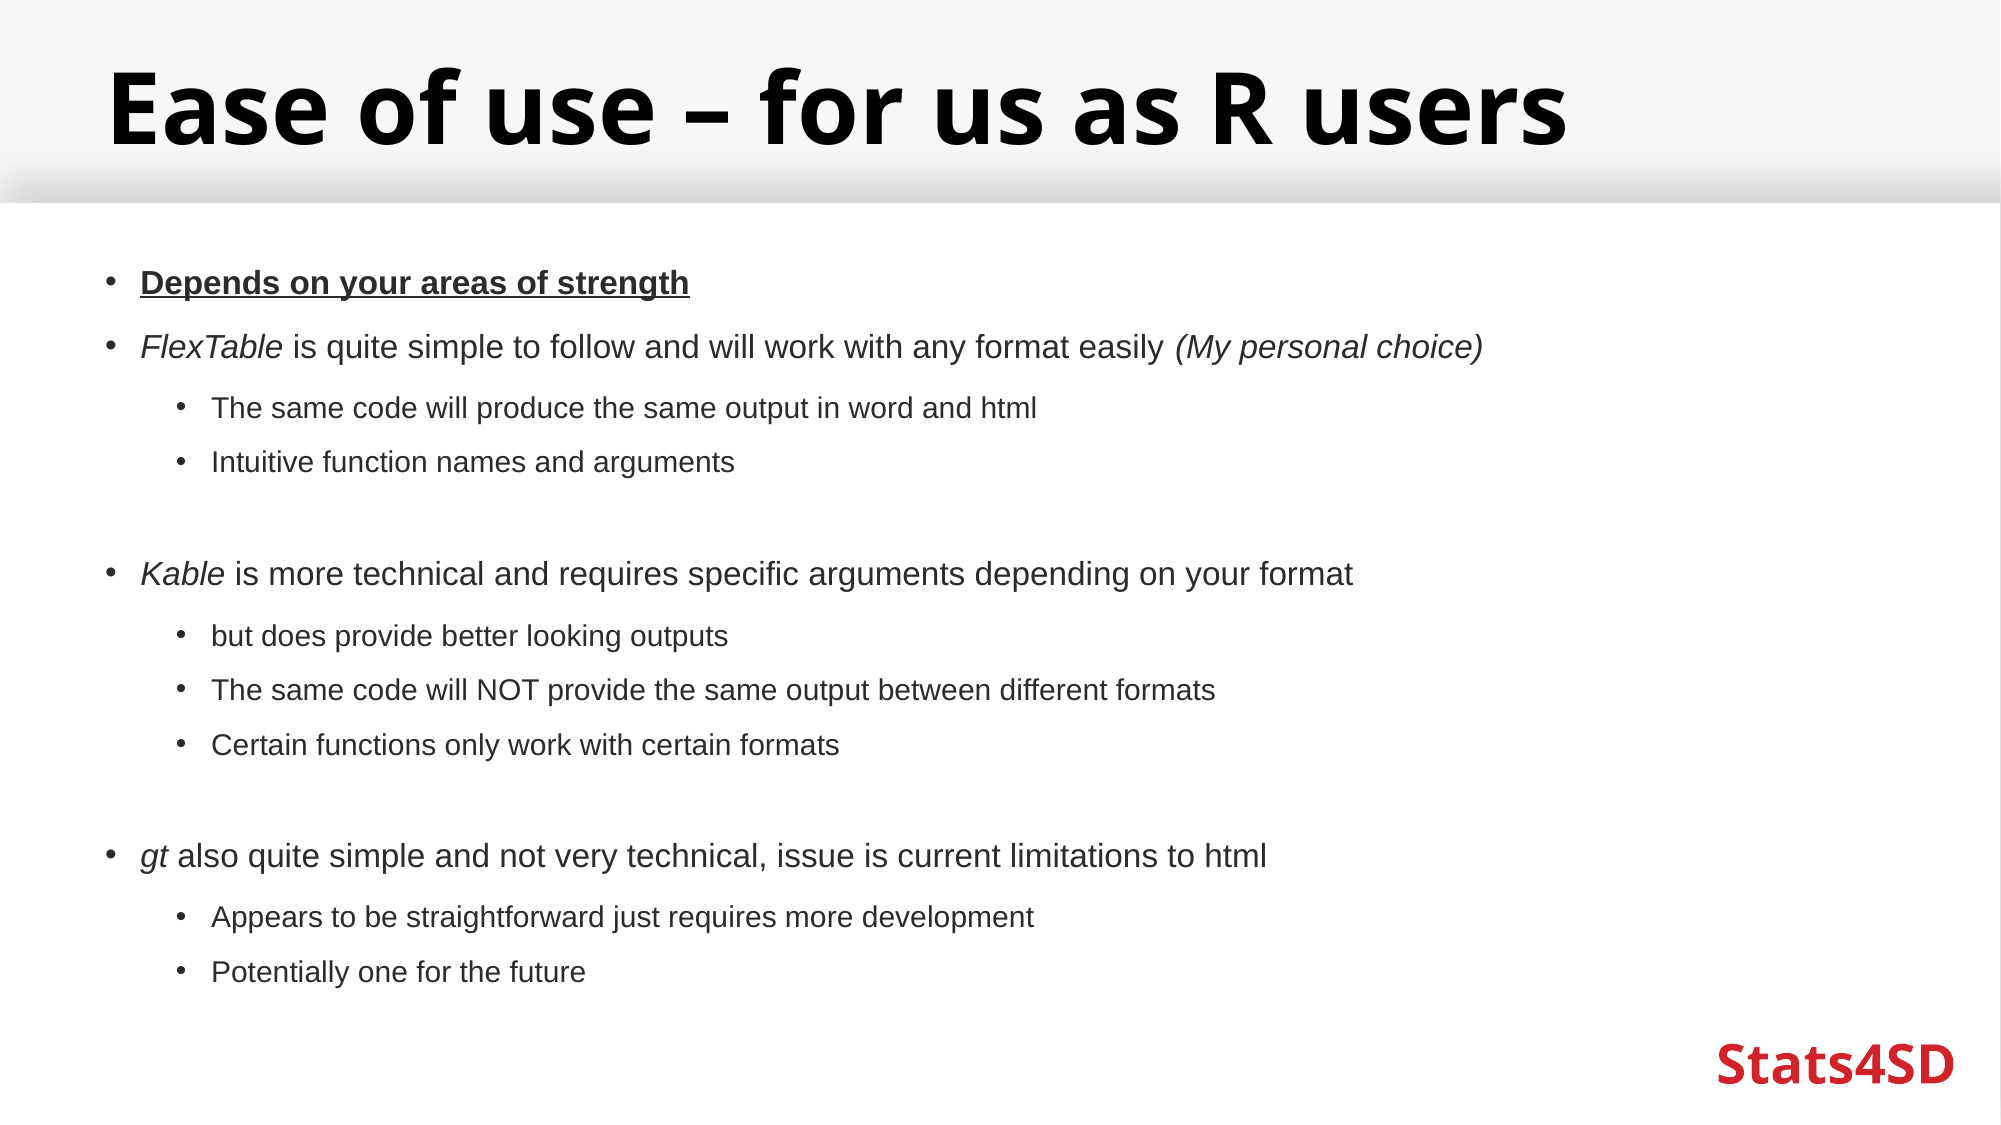

# Ease of use – for us as R users
Depends on your areas of strength
FlexTable is quite simple to follow and will work with any format easily (My personal choice)
The same code will produce the same output in word and html
Intuitive function names and arguments

Kable is more technical and requires specific arguments depending on your format
but does provide better looking outputs
The same code will NOT provide the same output between different formats
Certain functions only work with certain formats

gt also quite simple and not very technical, issue is current limitations to html
Appears to be straightforward just requires more development
Potentially one for the future